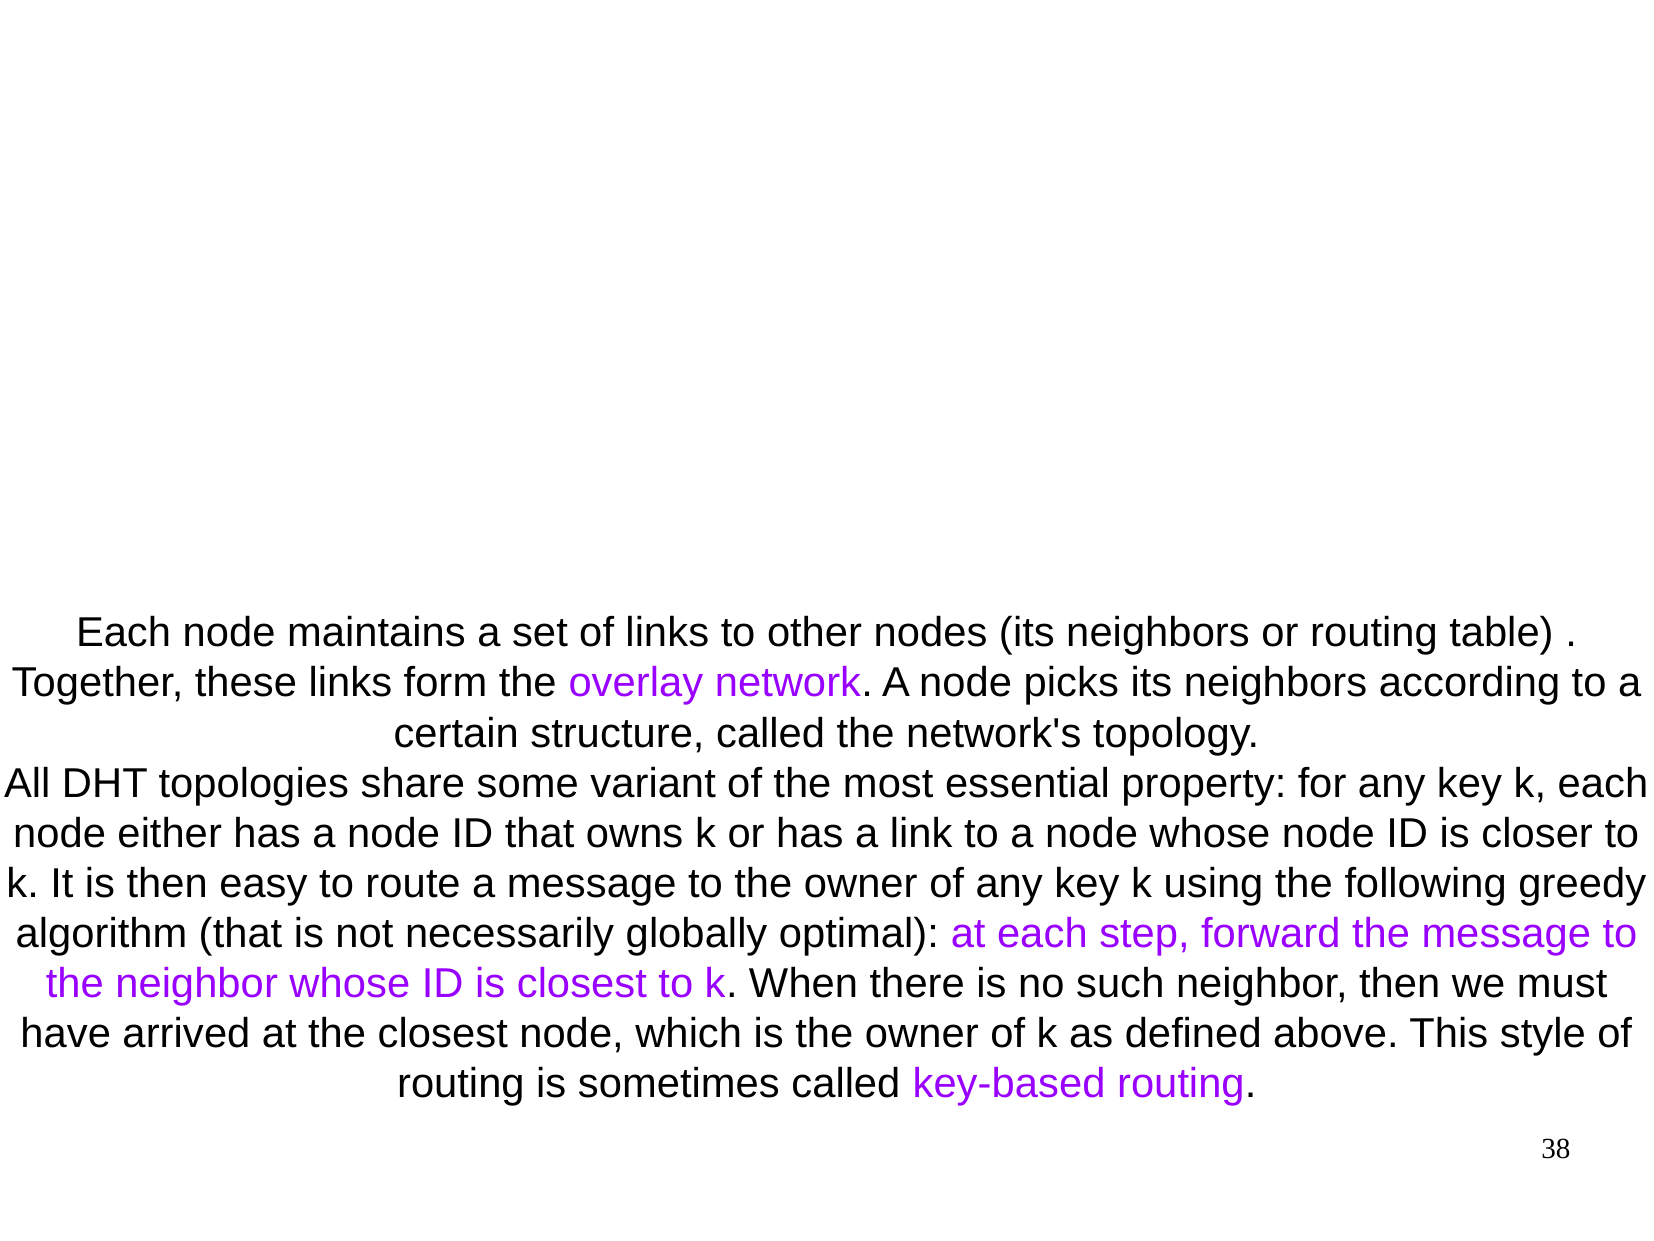

Each node maintains a set of links to other nodes (its neighbors or routing table) . Together, these links form the overlay network. A node picks its neighbors according to a certain structure, called the network's topology.
All DHT topologies share some variant of the most essential property: for any key k, each node either has a node ID that owns k or has a link to a node whose node ID is closer to k. It is then easy to route a message to the owner of any key k using the following greedy algorithm (that is not necessarily globally optimal): at each step, forward the message to the neighbor whose ID is closest to k. When there is no such neighbor, then we must have arrived at the closest node, which is the owner of k as defined above. This style of routing is sometimes called key-based routing.
38